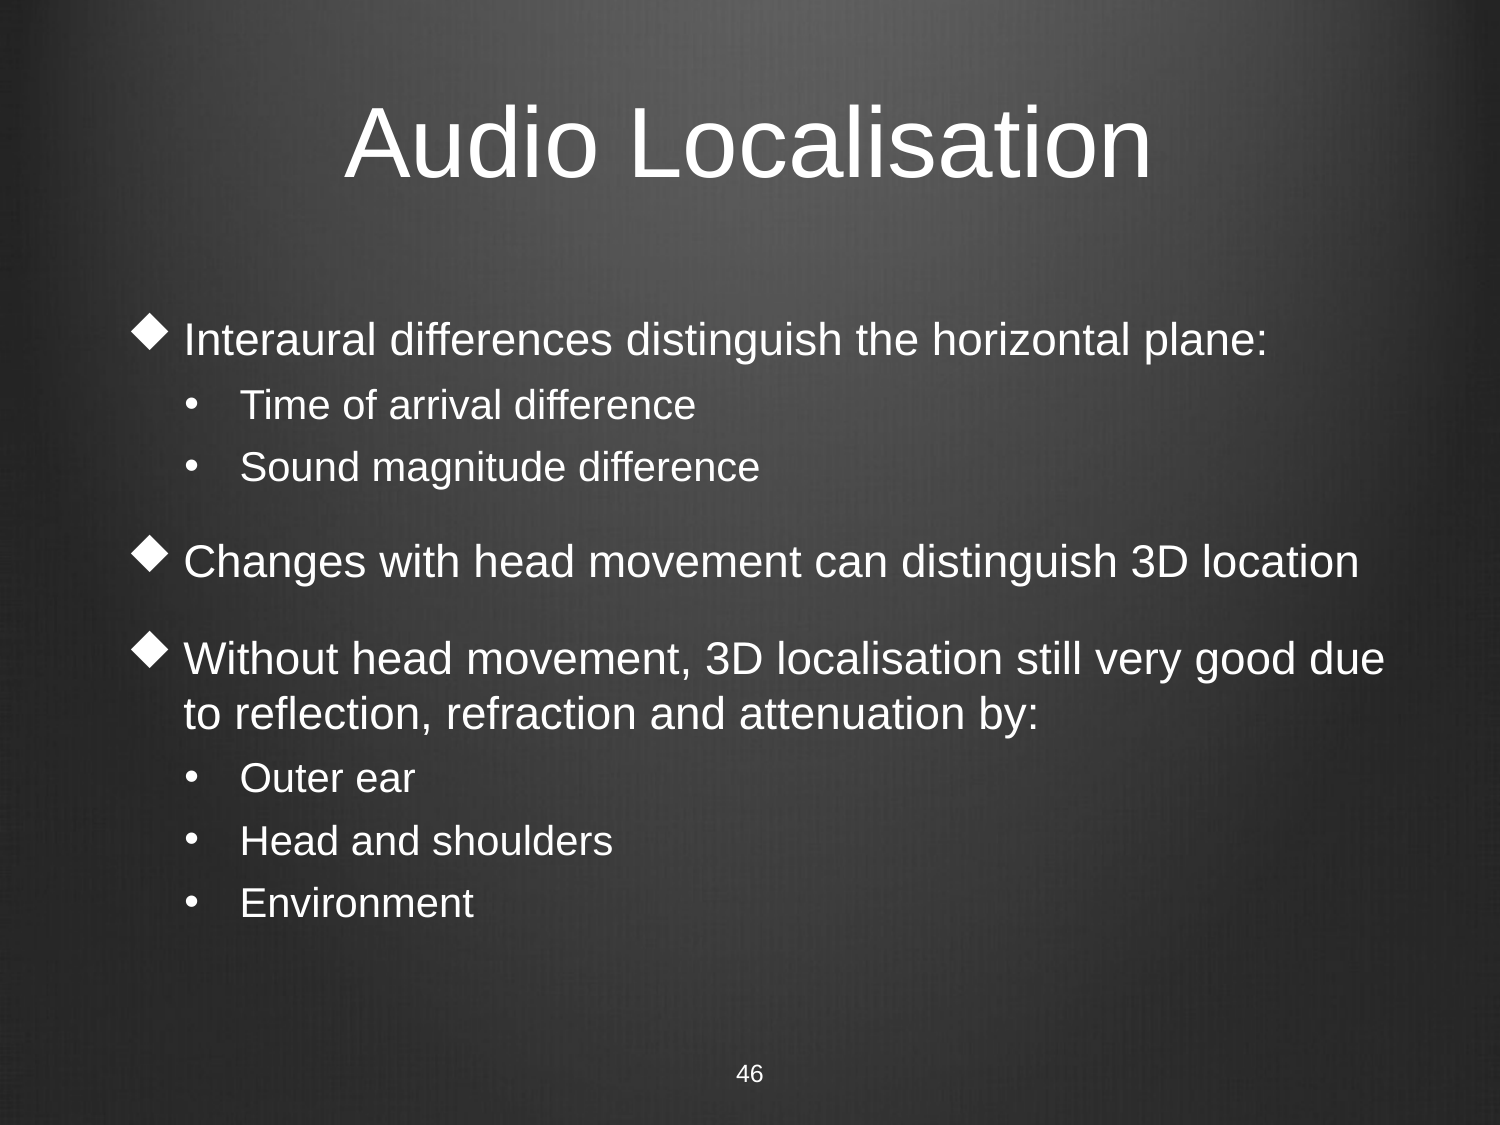

# Audio Localisation
Interaural differences distinguish the horizontal plane:
Time of arrival difference
Sound magnitude difference
Changes with head movement can distinguish 3D location
Without head movement, 3D localisation still very good due to reflection, refraction and attenuation by:
Outer ear
Head and shoulders
Environment

46